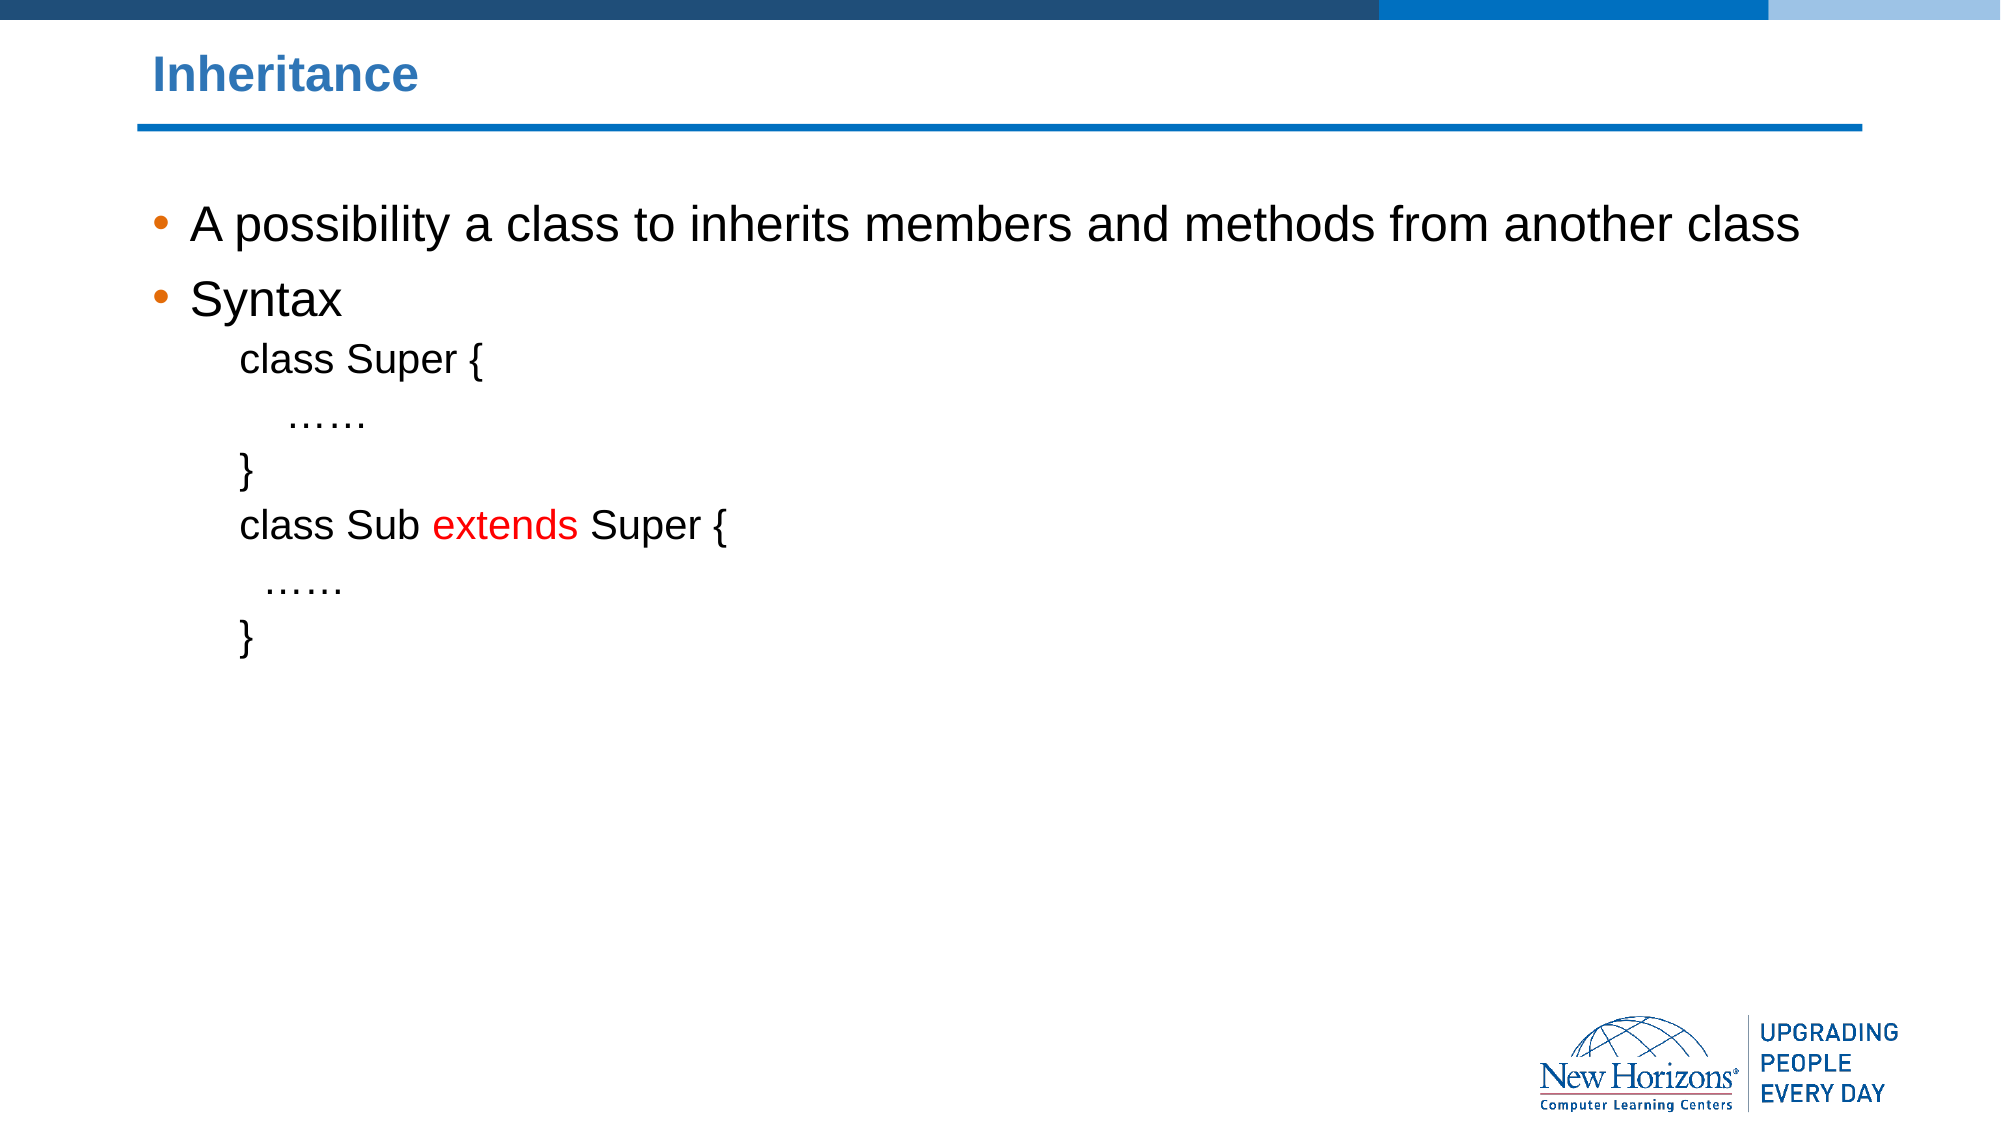

# Inheritance
A possibility a class to inherits members and methods from another class
Syntax
class Super {
    ……
}
class Sub extends Super {
  ……
}